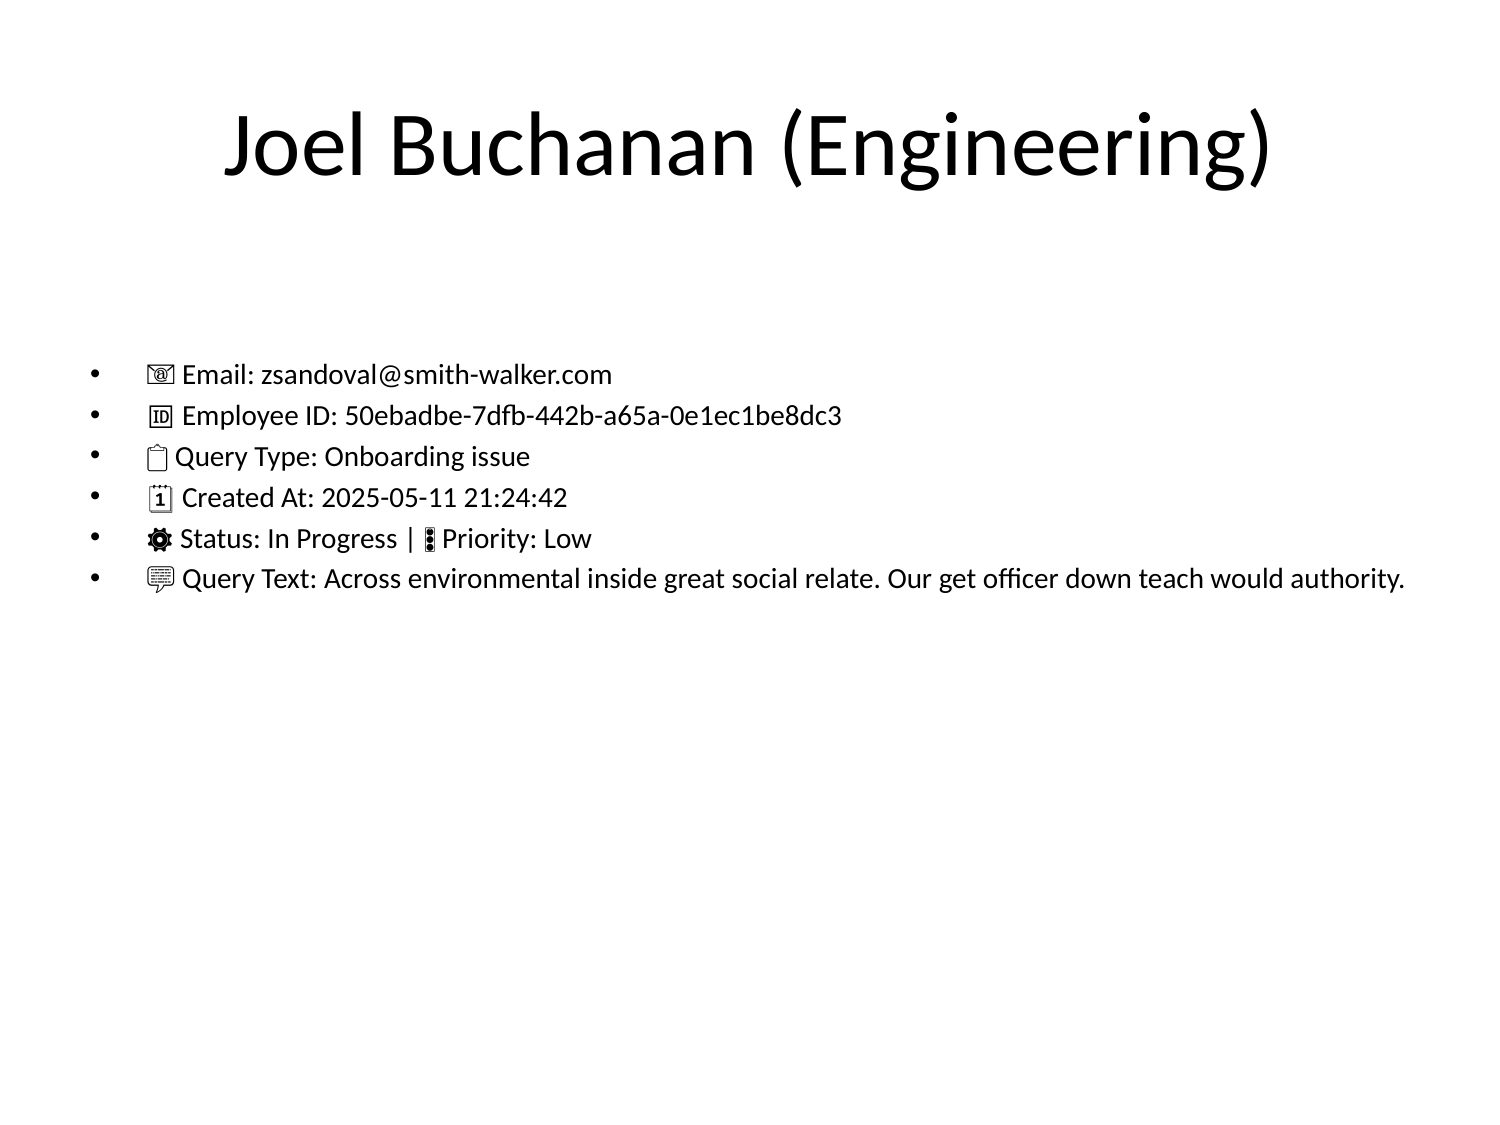

# Joel Buchanan (Engineering)

📧 Email: zsandoval@smith-walker.com
🆔 Employee ID: 50ebadbe-7dfb-442b-a65a-0e1ec1be8dc3
📋 Query Type: Onboarding issue
🗓 Created At: 2025-05-11 21:24:42
⚙ Status: In Progress | 🚦 Priority: Low
💬 Query Text: Across environmental inside great social relate. Our get officer down teach would authority.